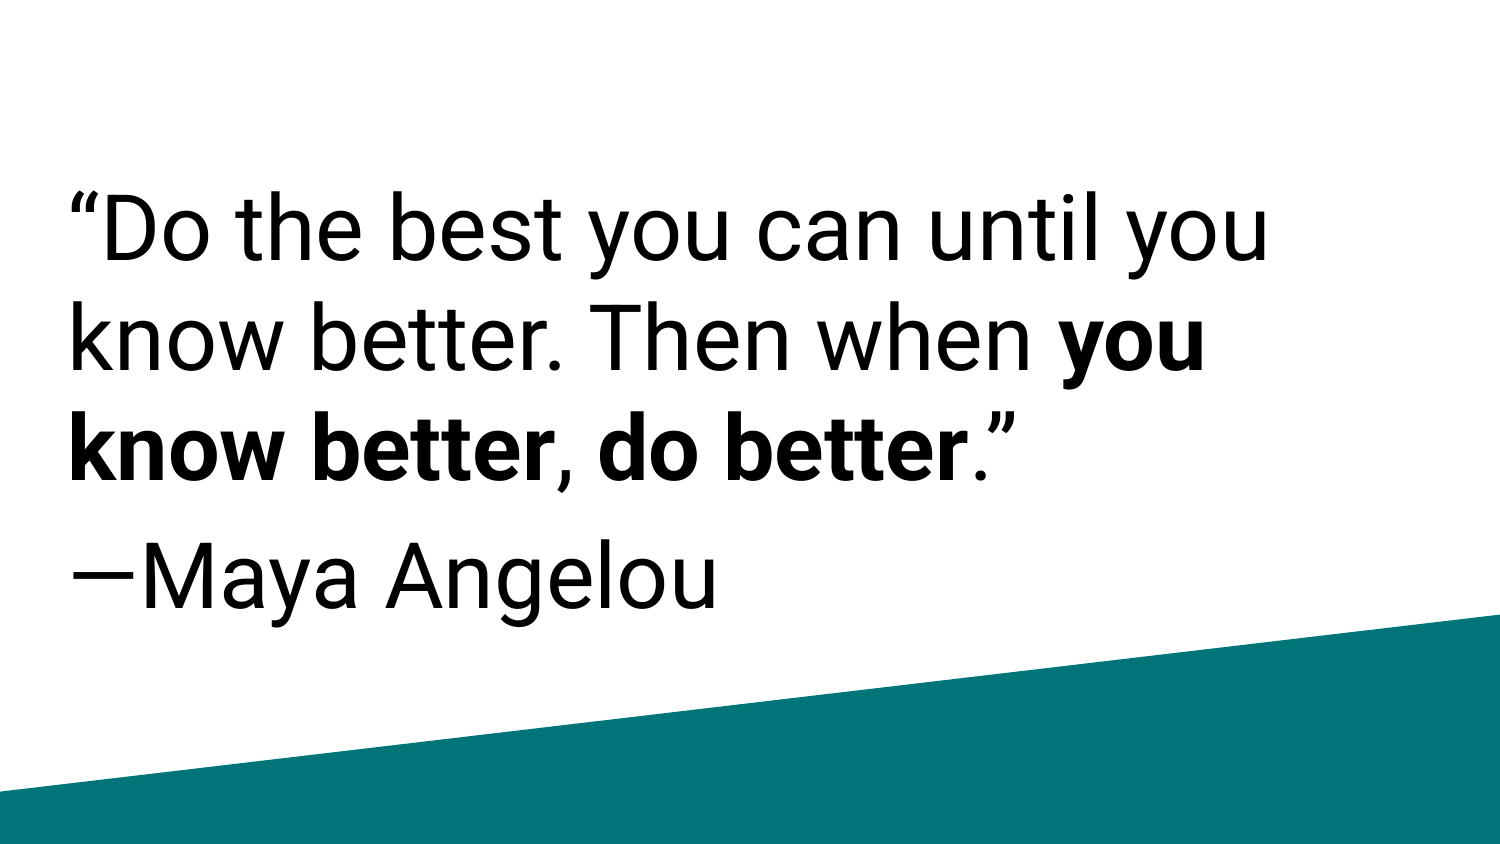

“Do the best you can until you know better. Then when you know better, do better.”
—Maya Angelou